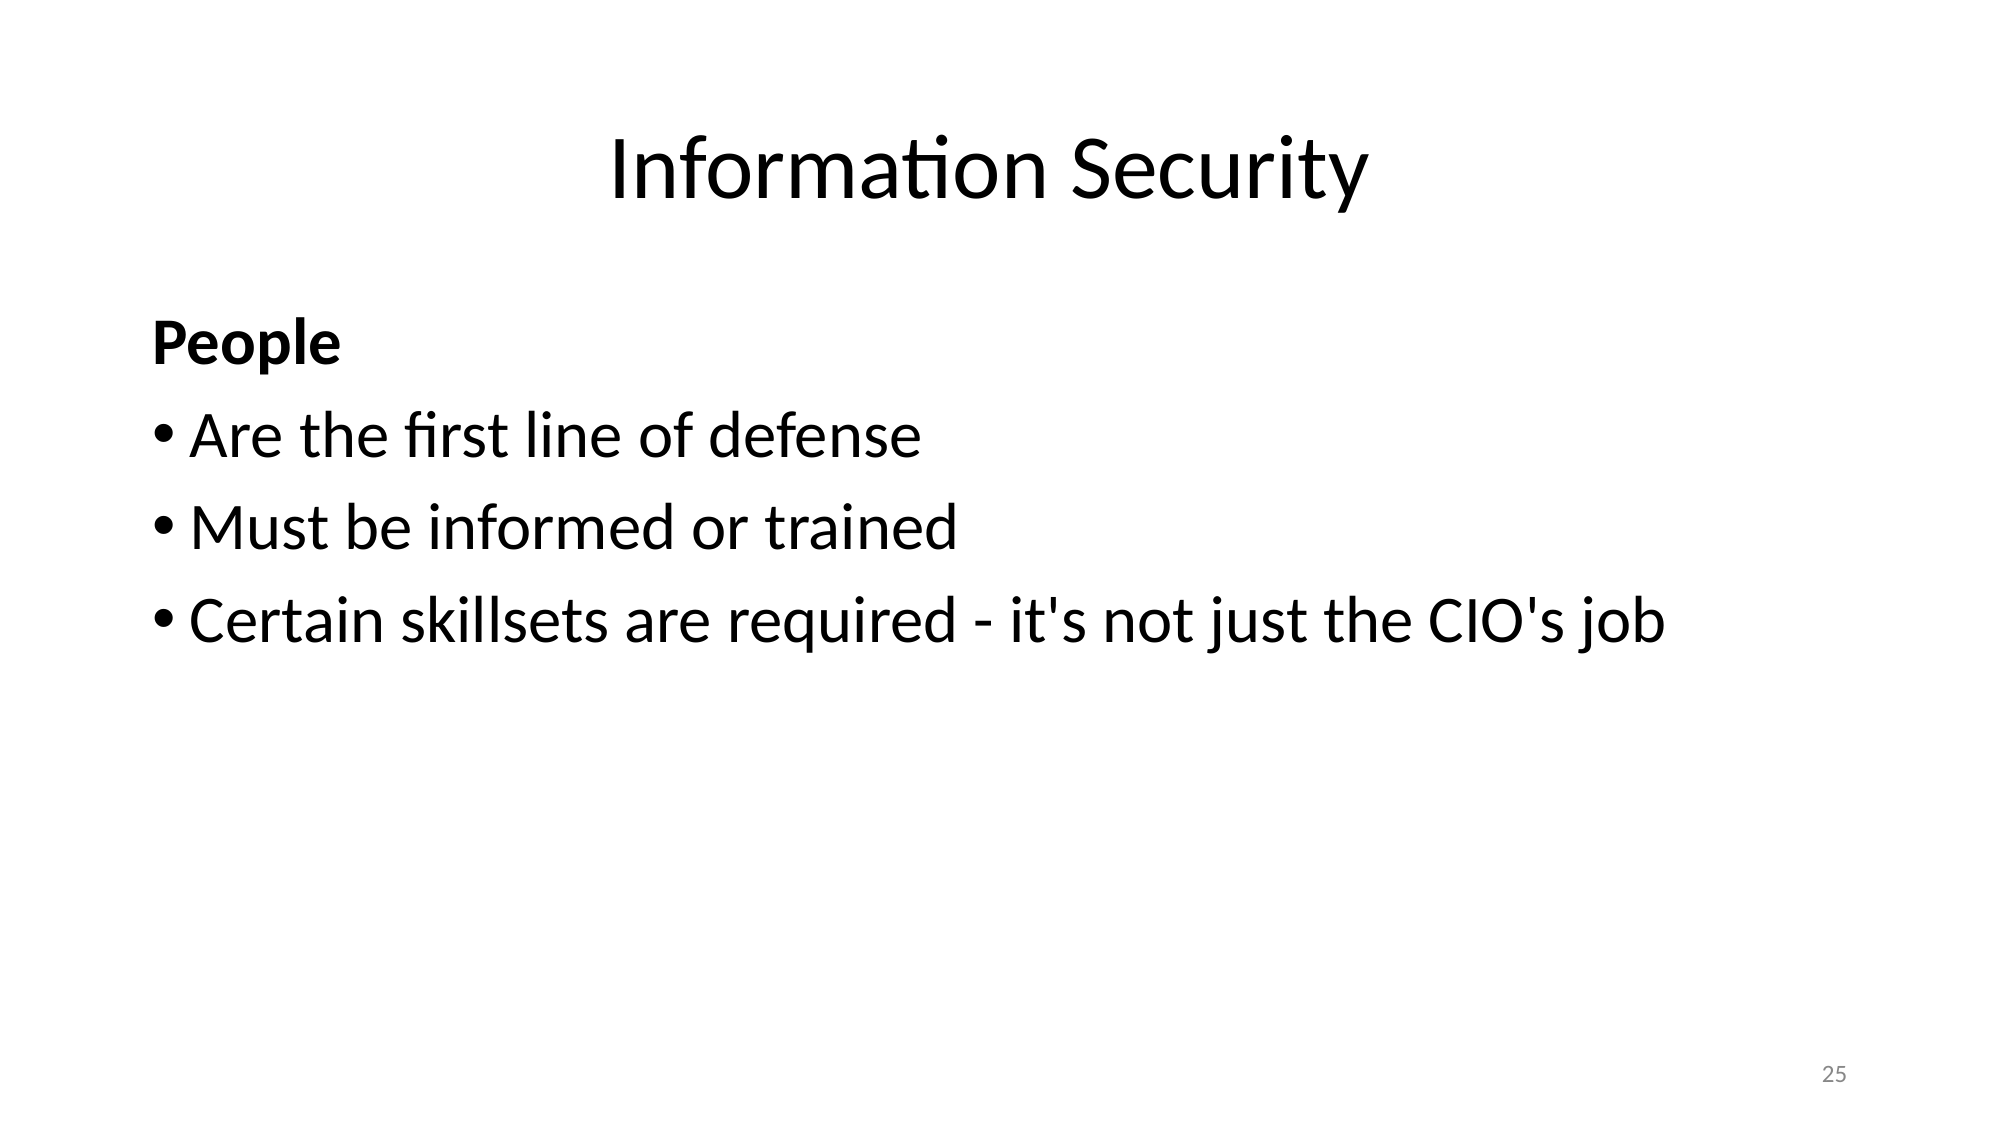

# Information Security
People
Are the first line of defense
Must be informed or trained
Certain skillsets are required - it's not just the CIO's job
25